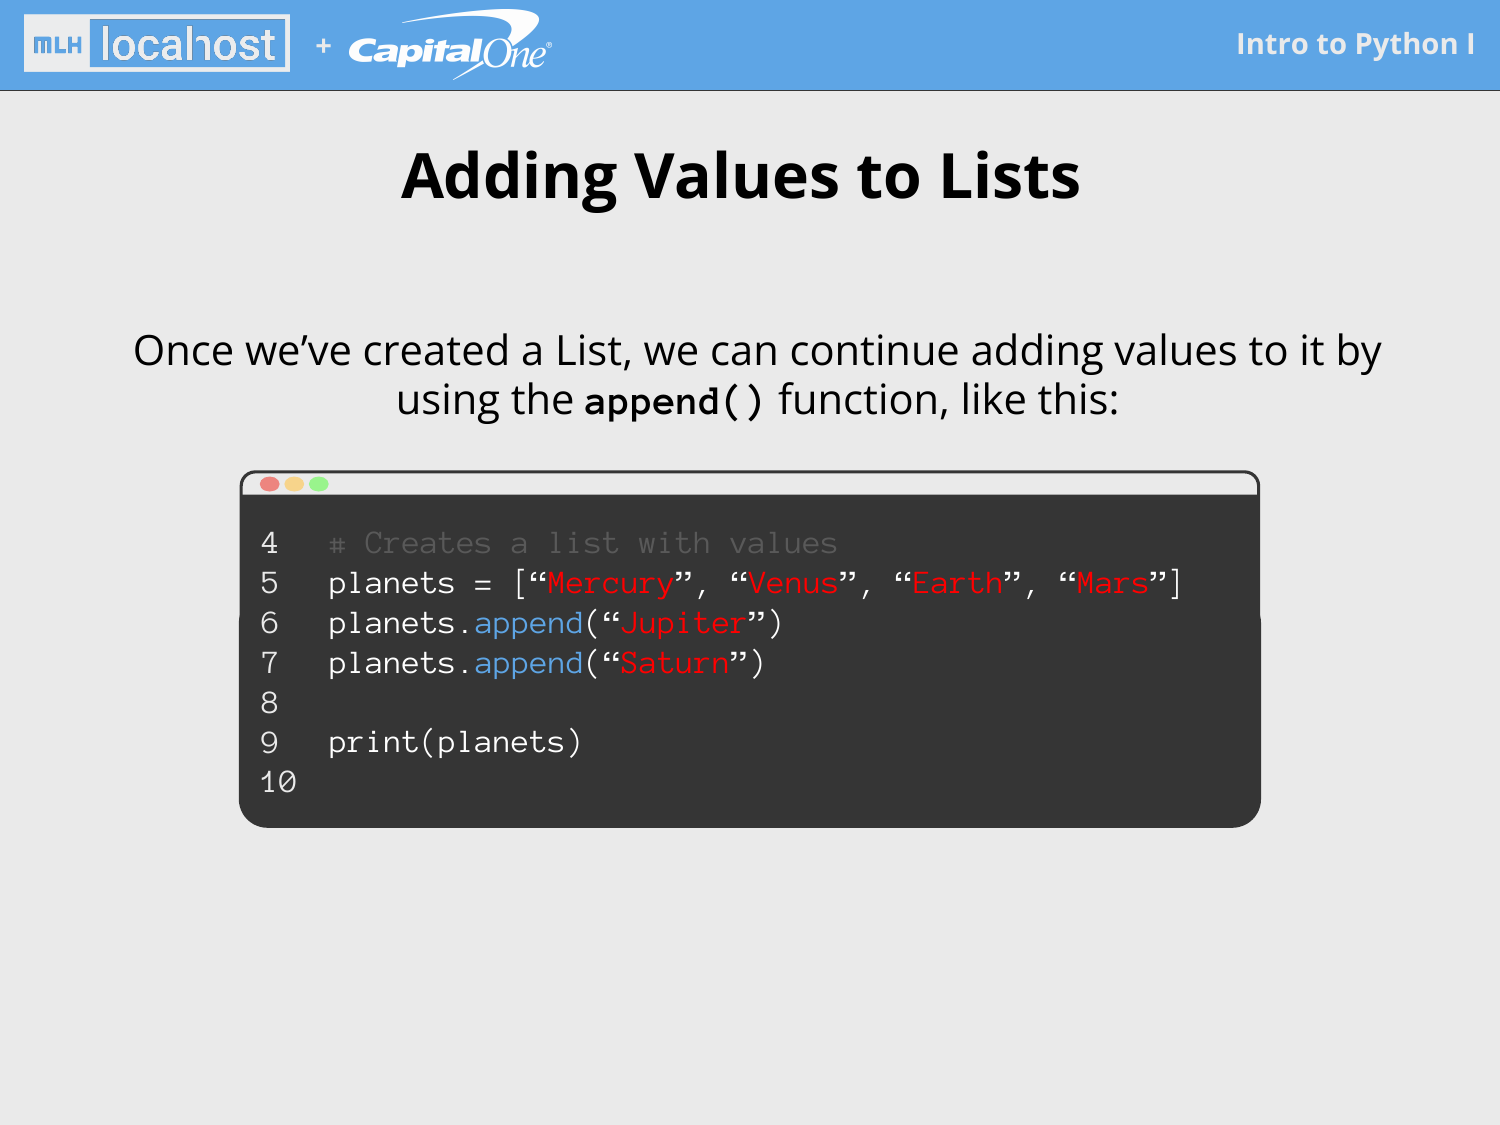

# Adding Values to Lists
Once we’ve created a List, we can continue adding values to it by using the append() function, like this:

# Creates a list with values
planets = [“Mercury”, “Venus”, “Earth”, “Mars”]
planets.append(“Jupiter”)
planets.append(“Saturn”)

print(planets)

4
5
6
7
8
9
10